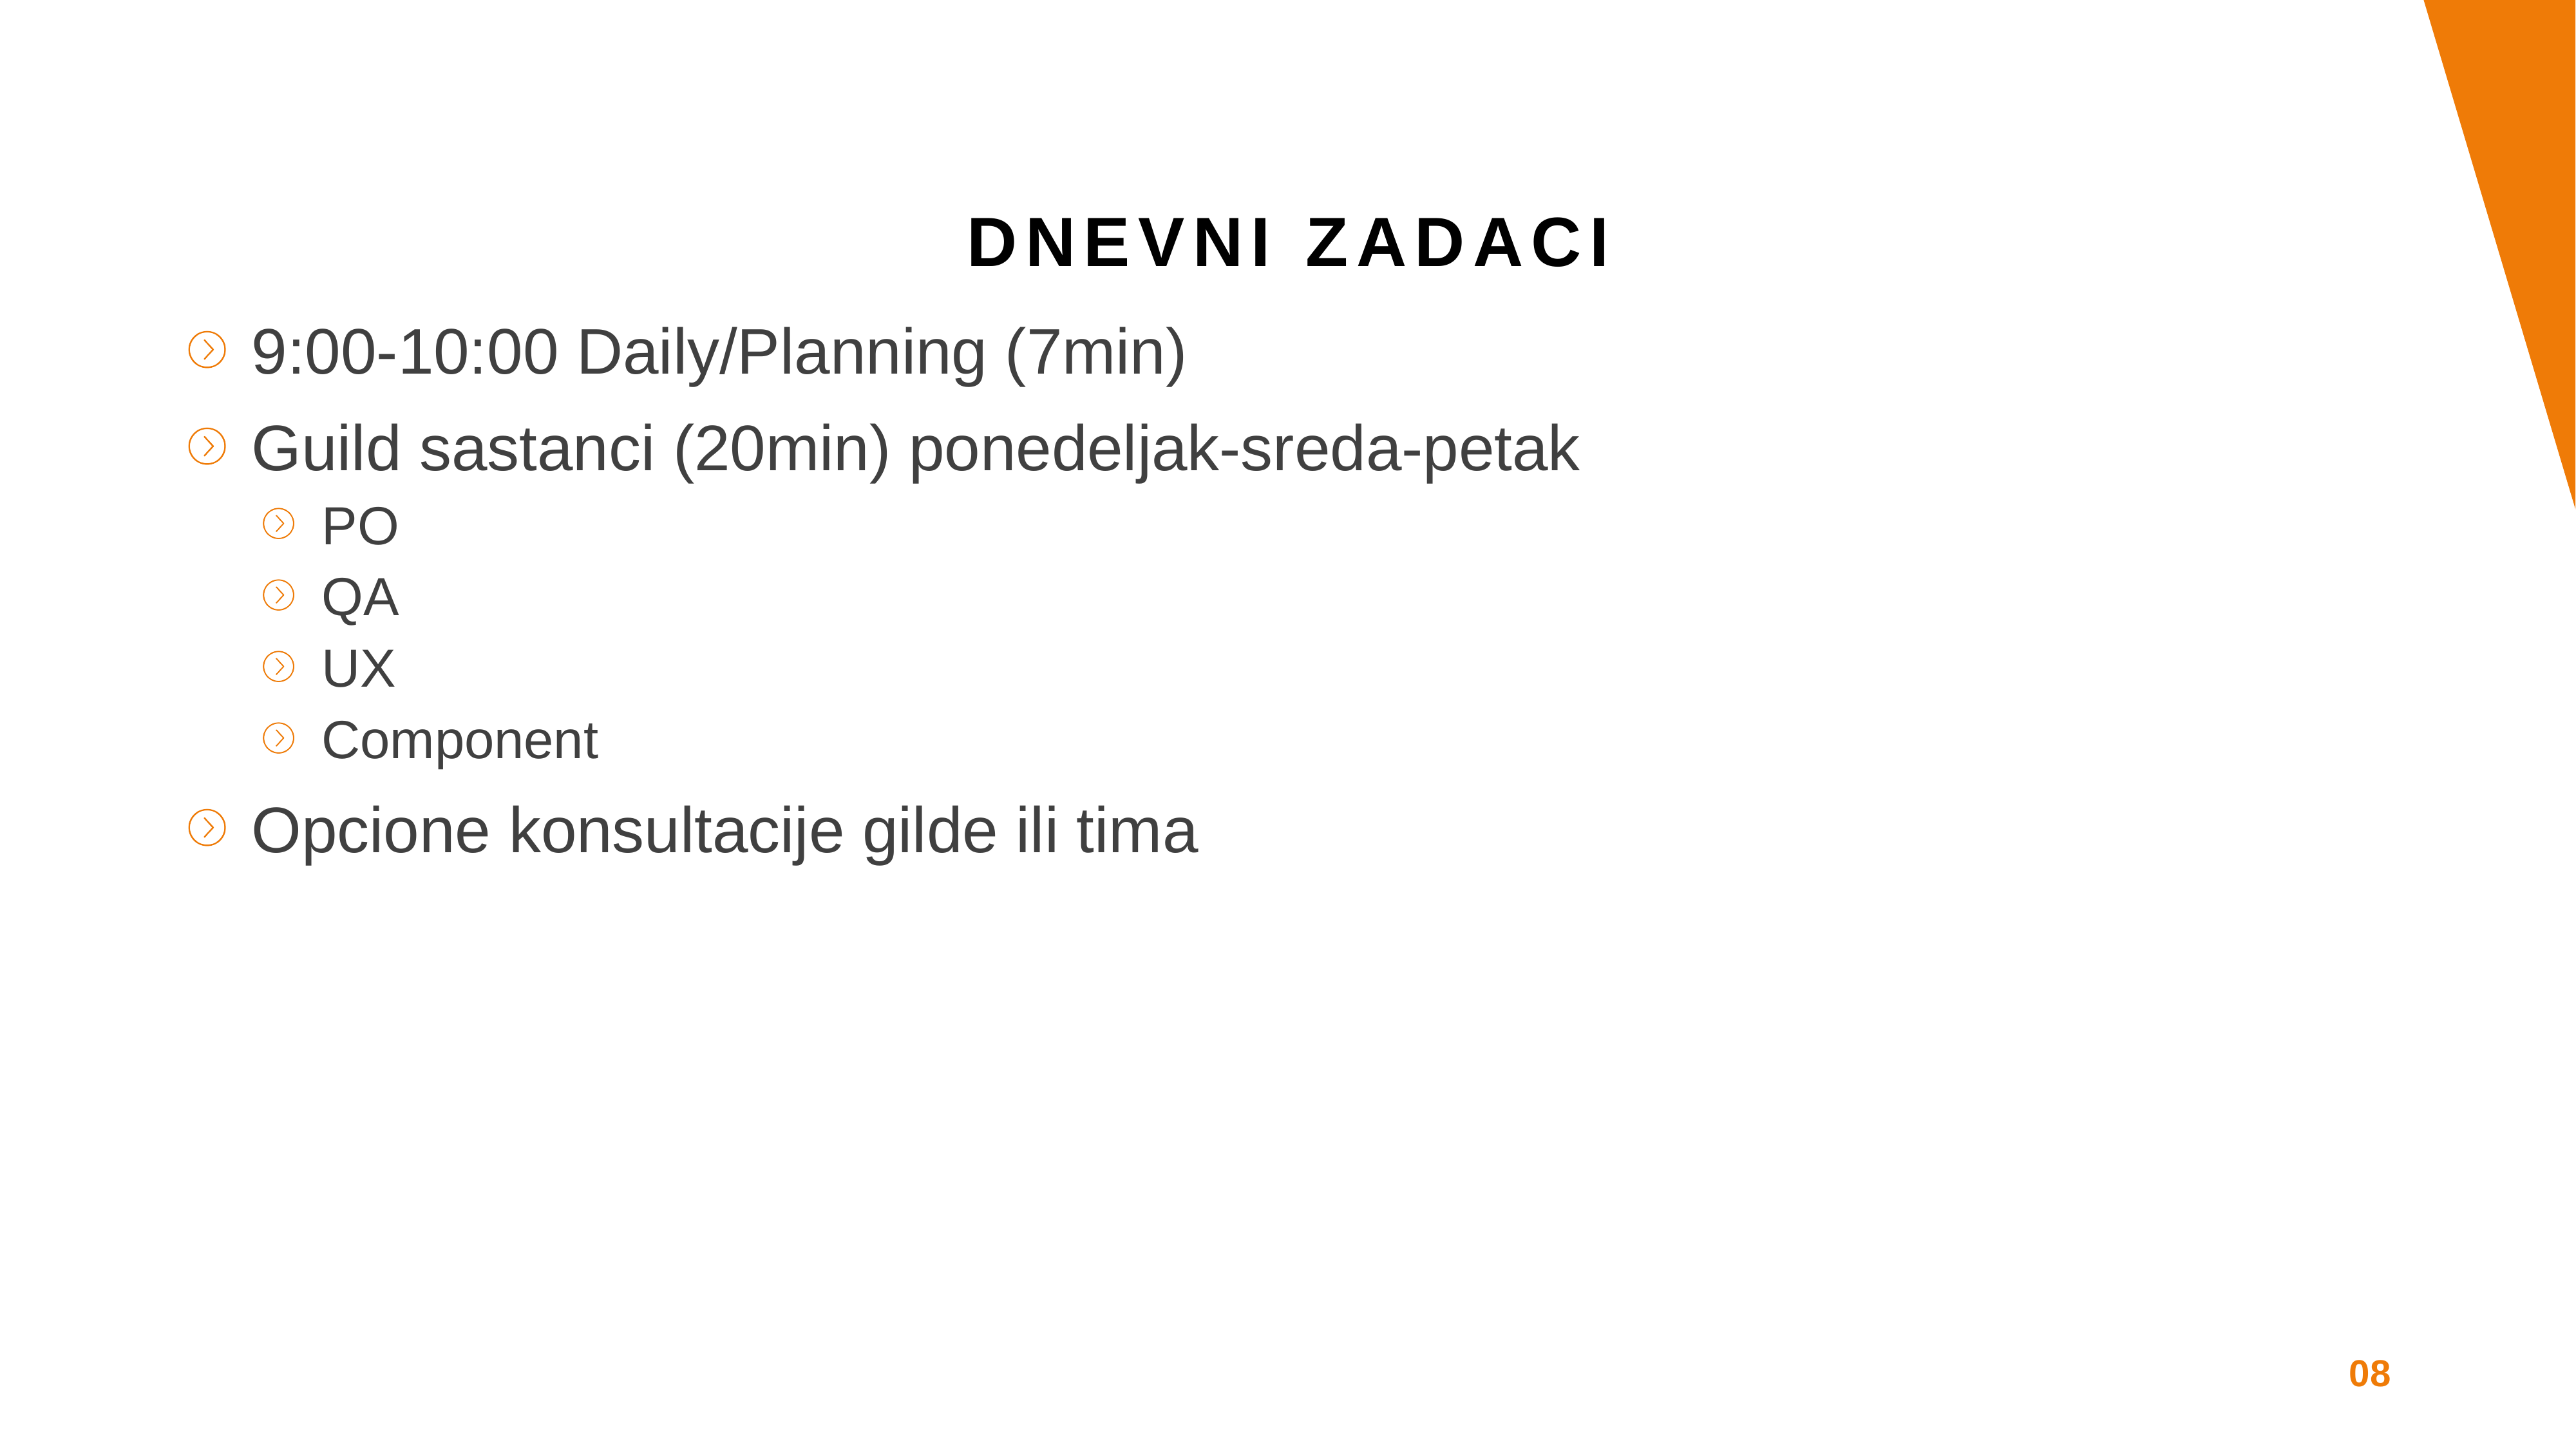

DNEVNI ZADACI
9:00-10:00 Daily/Planning (7min)
Guild sastanci (20min) ponedeljak-sreda-petak
PO
QA
UX
Component
Opcione konsultacije gilde ili tima